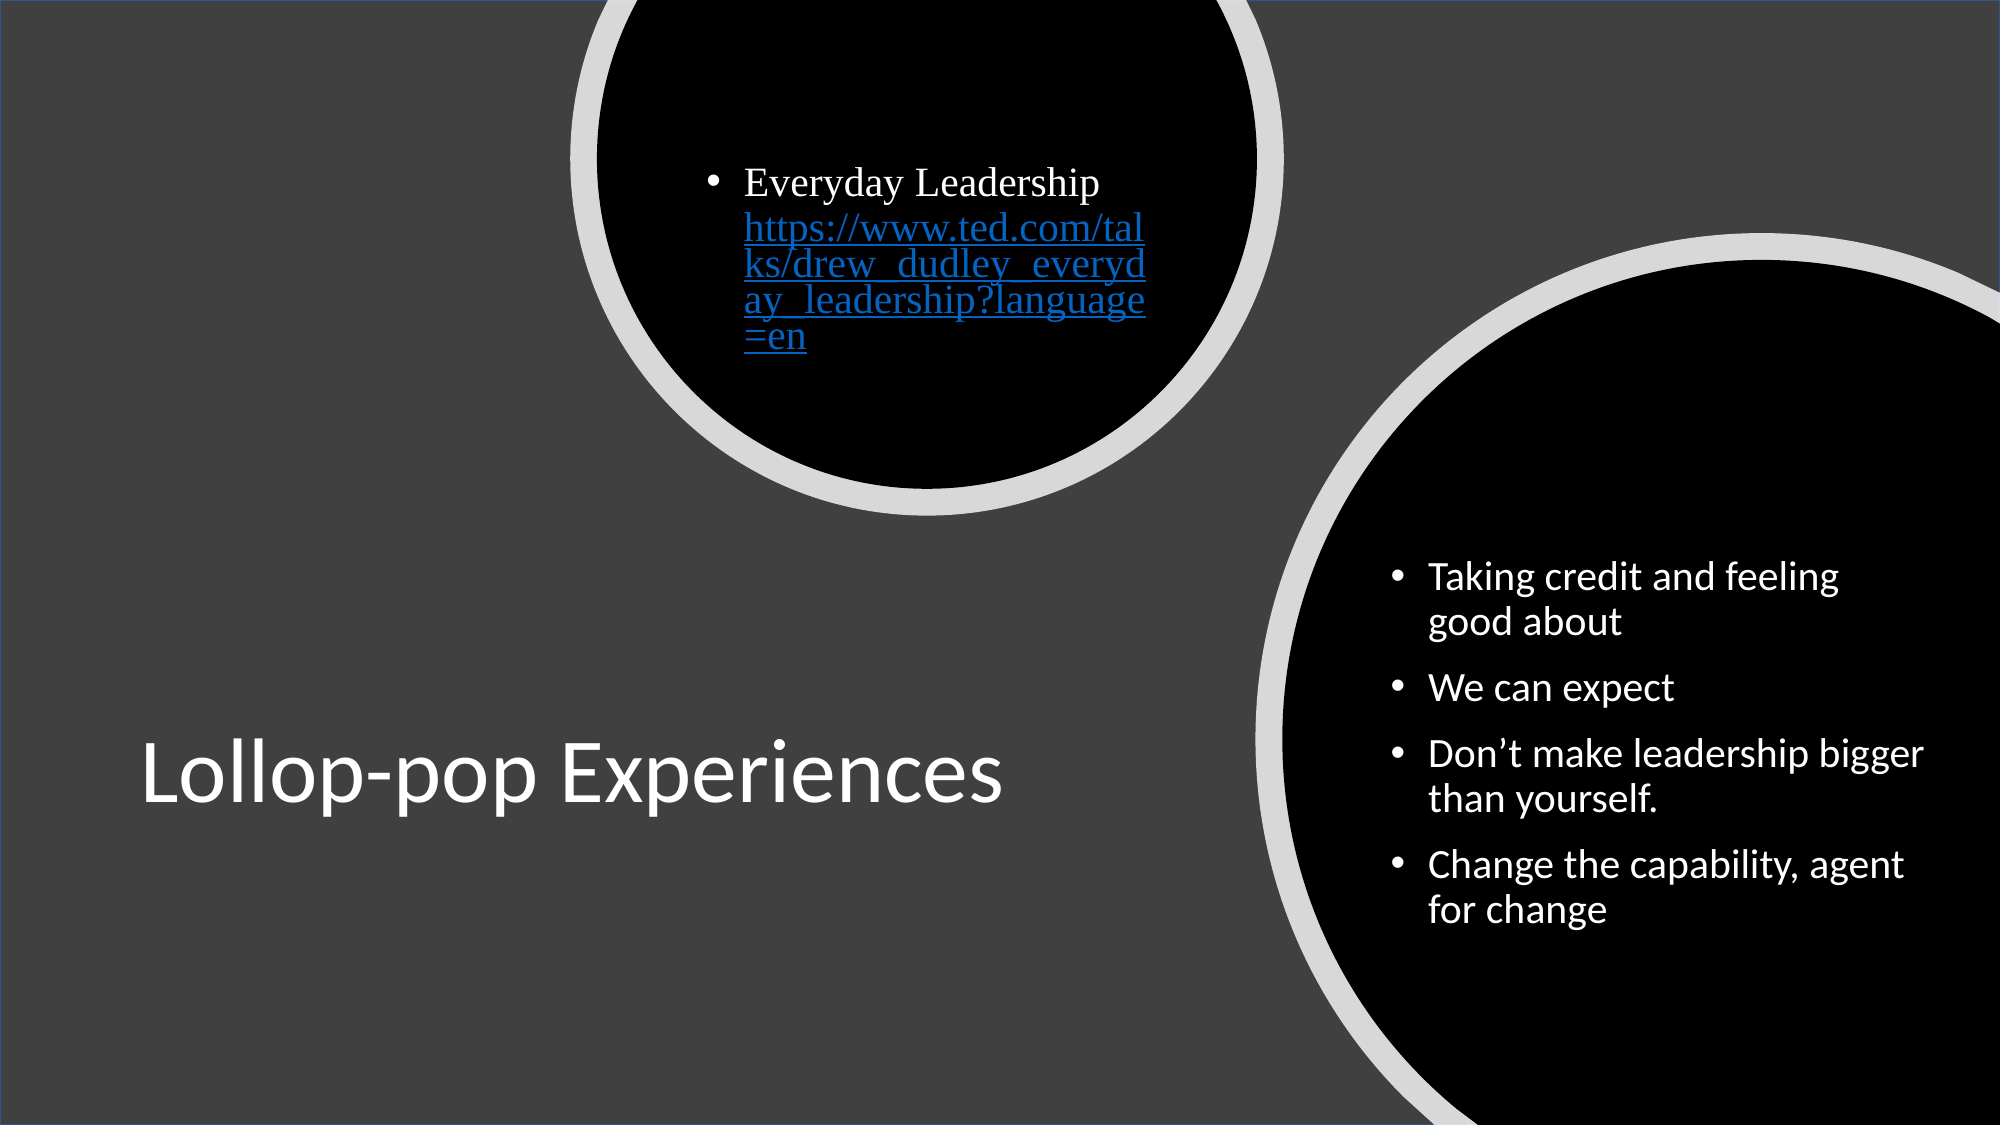

Everyday Leadership https://www.ted.com/talks/drew_dudley_everyday_leadership?language=en

Taking credit and feeling good about
We can expect
Don’t make leadership bigger than yourself.
Change the capability, agent for change
# Lollop-pop Experiences